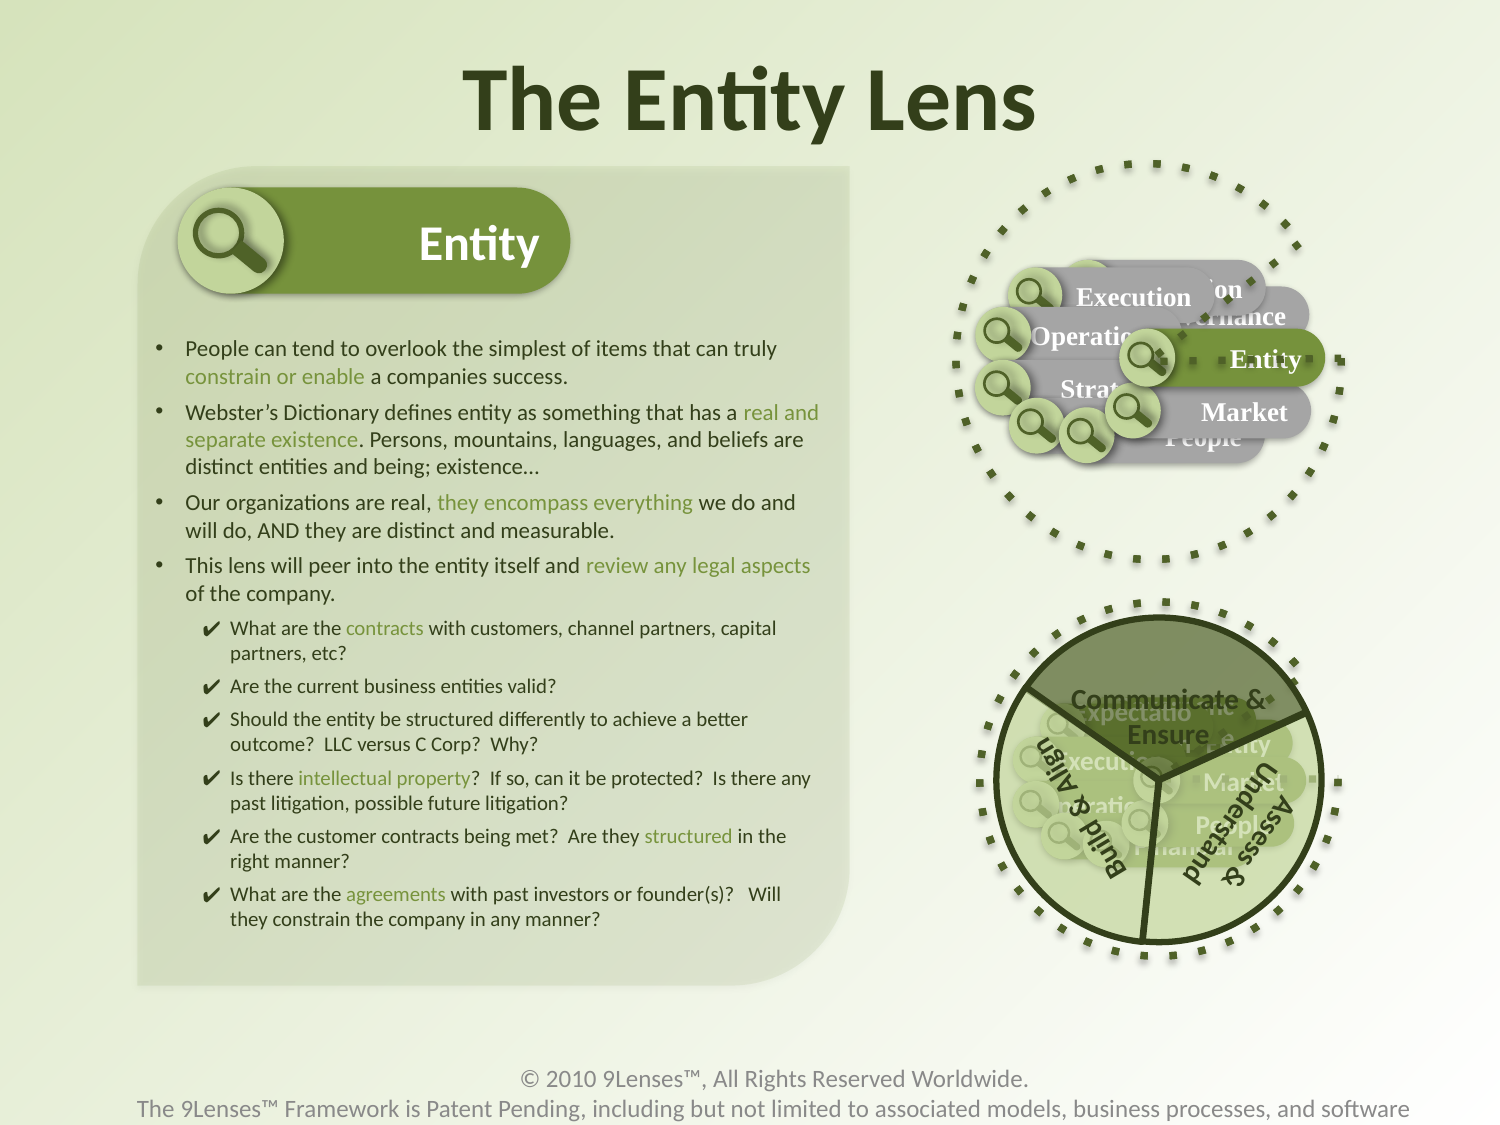

# The Entity Lens

Expectation

Execution

Governance

Operations

Entity

Strategy

Market

Financial

People

Entity

People can tend to overlook the simplest of items that can truly constrain or enable a companies success.
Webster’s Dictionary defines entity as something that has a real and separate existence. Persons, mountains, languages, and beliefs are distinct entities and being; existence…
Our organizations are real, they encompass everything we do and will do, AND they are distinct and measurable.
This lens will peer into the entity itself and review any legal aspects of the company.
What are the contracts with customers, channel partners, capital partners, etc?
Are the current business entities valid?
Should the entity be structured differently to achieve a better outcome?  LLC versus C Corp?  Why?
Is there intellectual property?  If so, can it be protected?  Is there any past litigation, possible future litigation?
Are the customer contracts being met?  Are they structured in the right manner?
What are the agreements with past investors or founder(s)?   Will they constrain the company in any manner?

Communicate & Ensure

Governance

Expectation

Entity

Execution

Market

Operations

People

Strategy

Financial

Build & Align
Assess & Understand